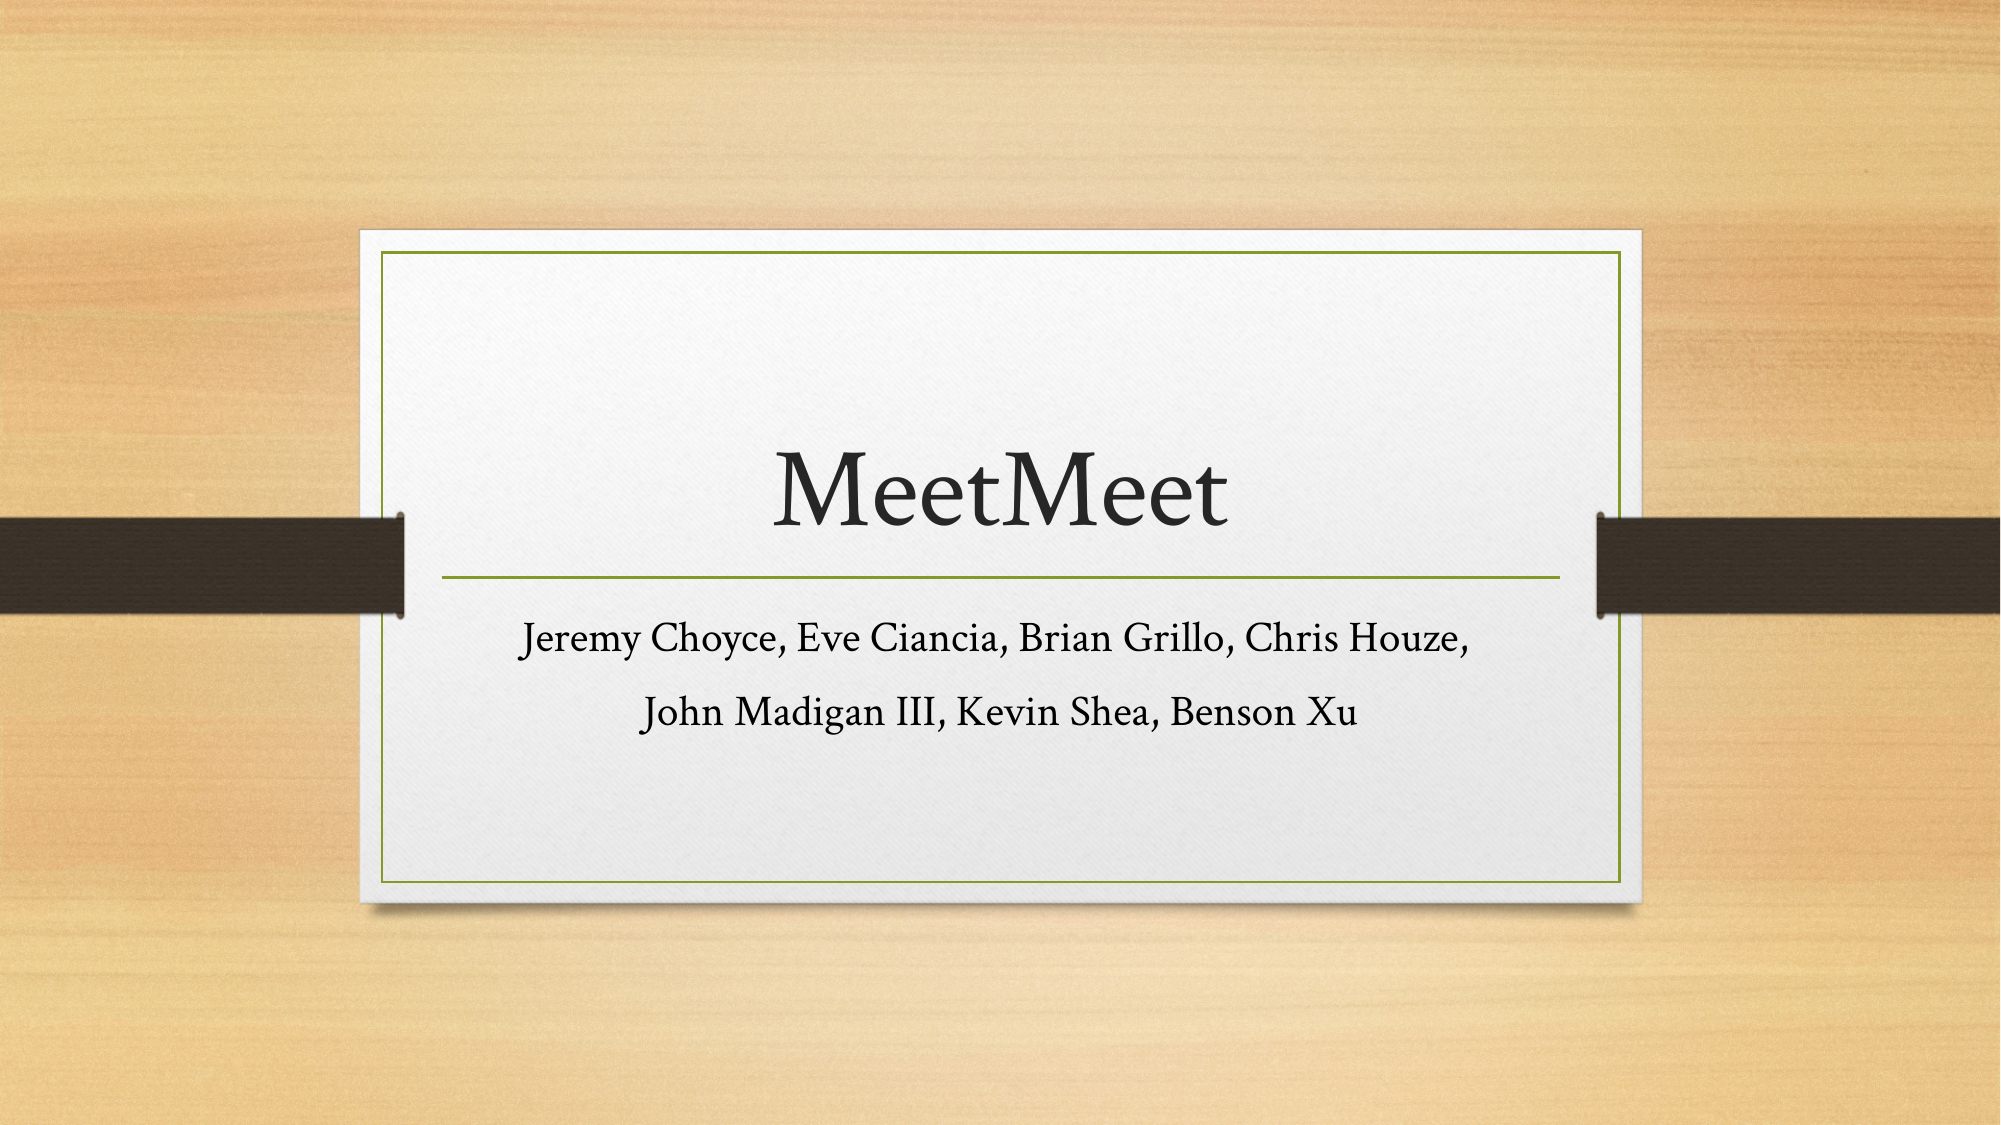

# MeetMeet
Jeremy Choyce, Eve Ciancia, Brian Grillo, Chris Houze,
John Madigan III, Kevin Shea, Benson Xu